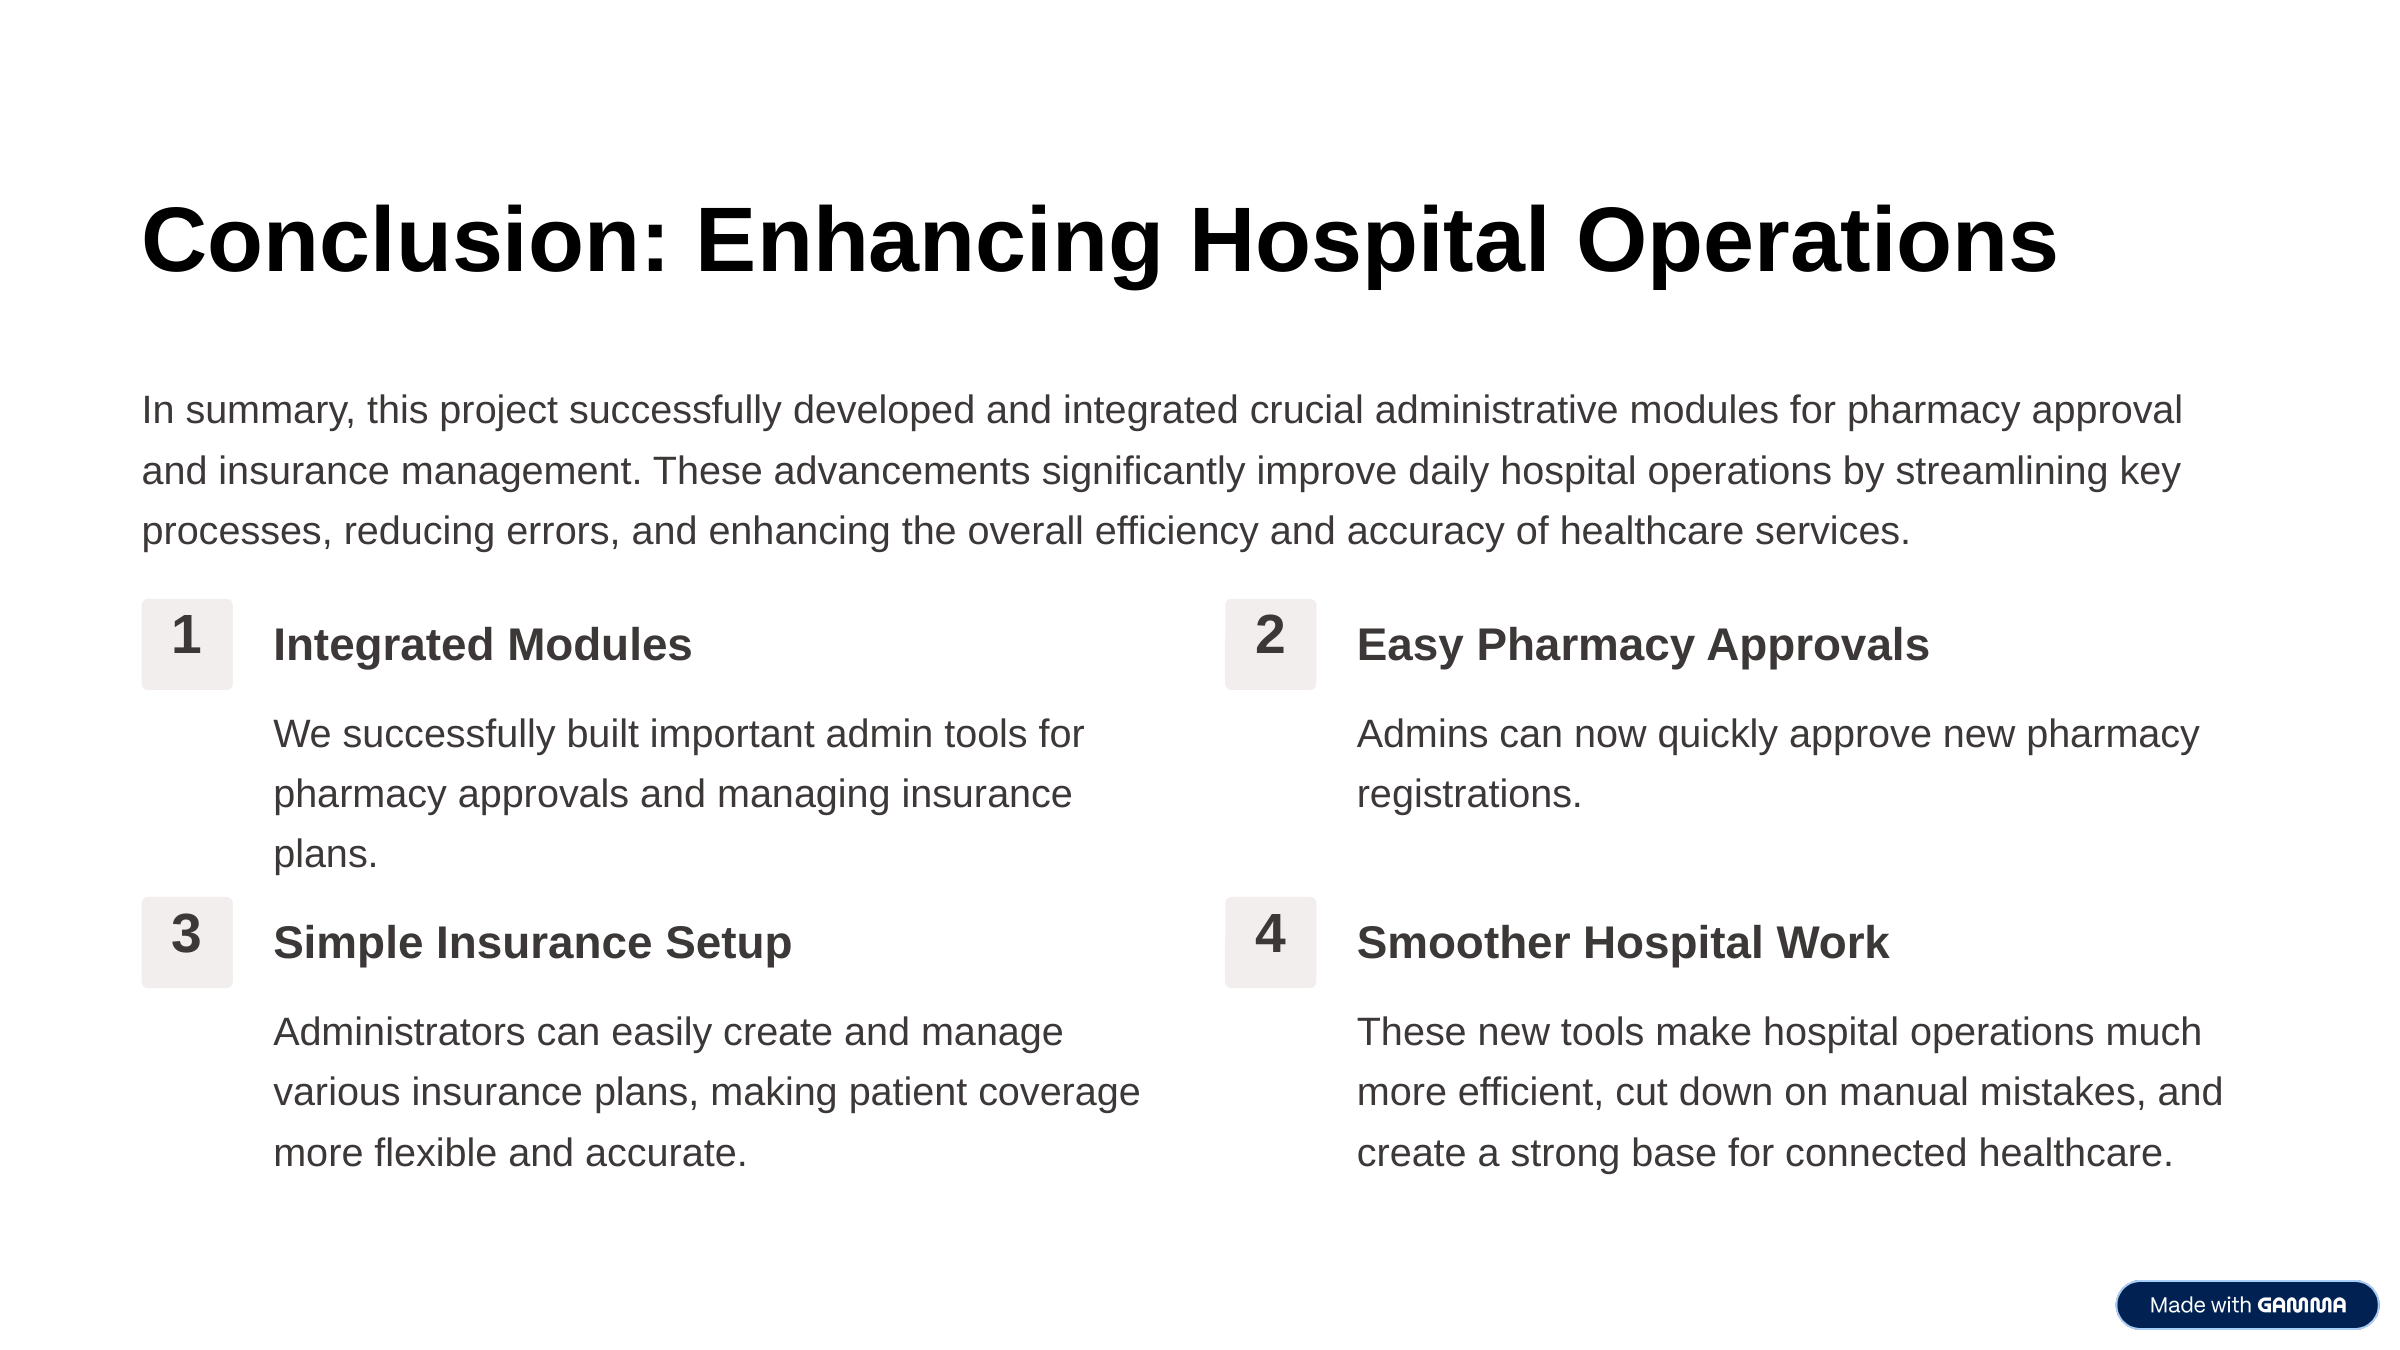

Conclusion: Enhancing Hospital Operations
In summary, this project successfully developed and integrated crucial administrative modules for pharmacy approval and insurance management. These advancements significantly improve daily hospital operations by streamlining key processes, reducing errors, and enhancing the overall efficiency and accuracy of healthcare services.

1
2
Integrated Modules
Easy Pharmacy Approvals
We successfully built important admin tools for pharmacy approvals and managing insurance plans.
Admins can now quickly approve new pharmacy registrations.

3
4
Simple Insurance Setup
Smoother Hospital Work
Administrators can easily create and manage various insurance plans, making patient coverage more flexible and accurate.
These new tools make hospital operations much more efficient, cut down on manual mistakes, and create a strong base for connected healthcare.